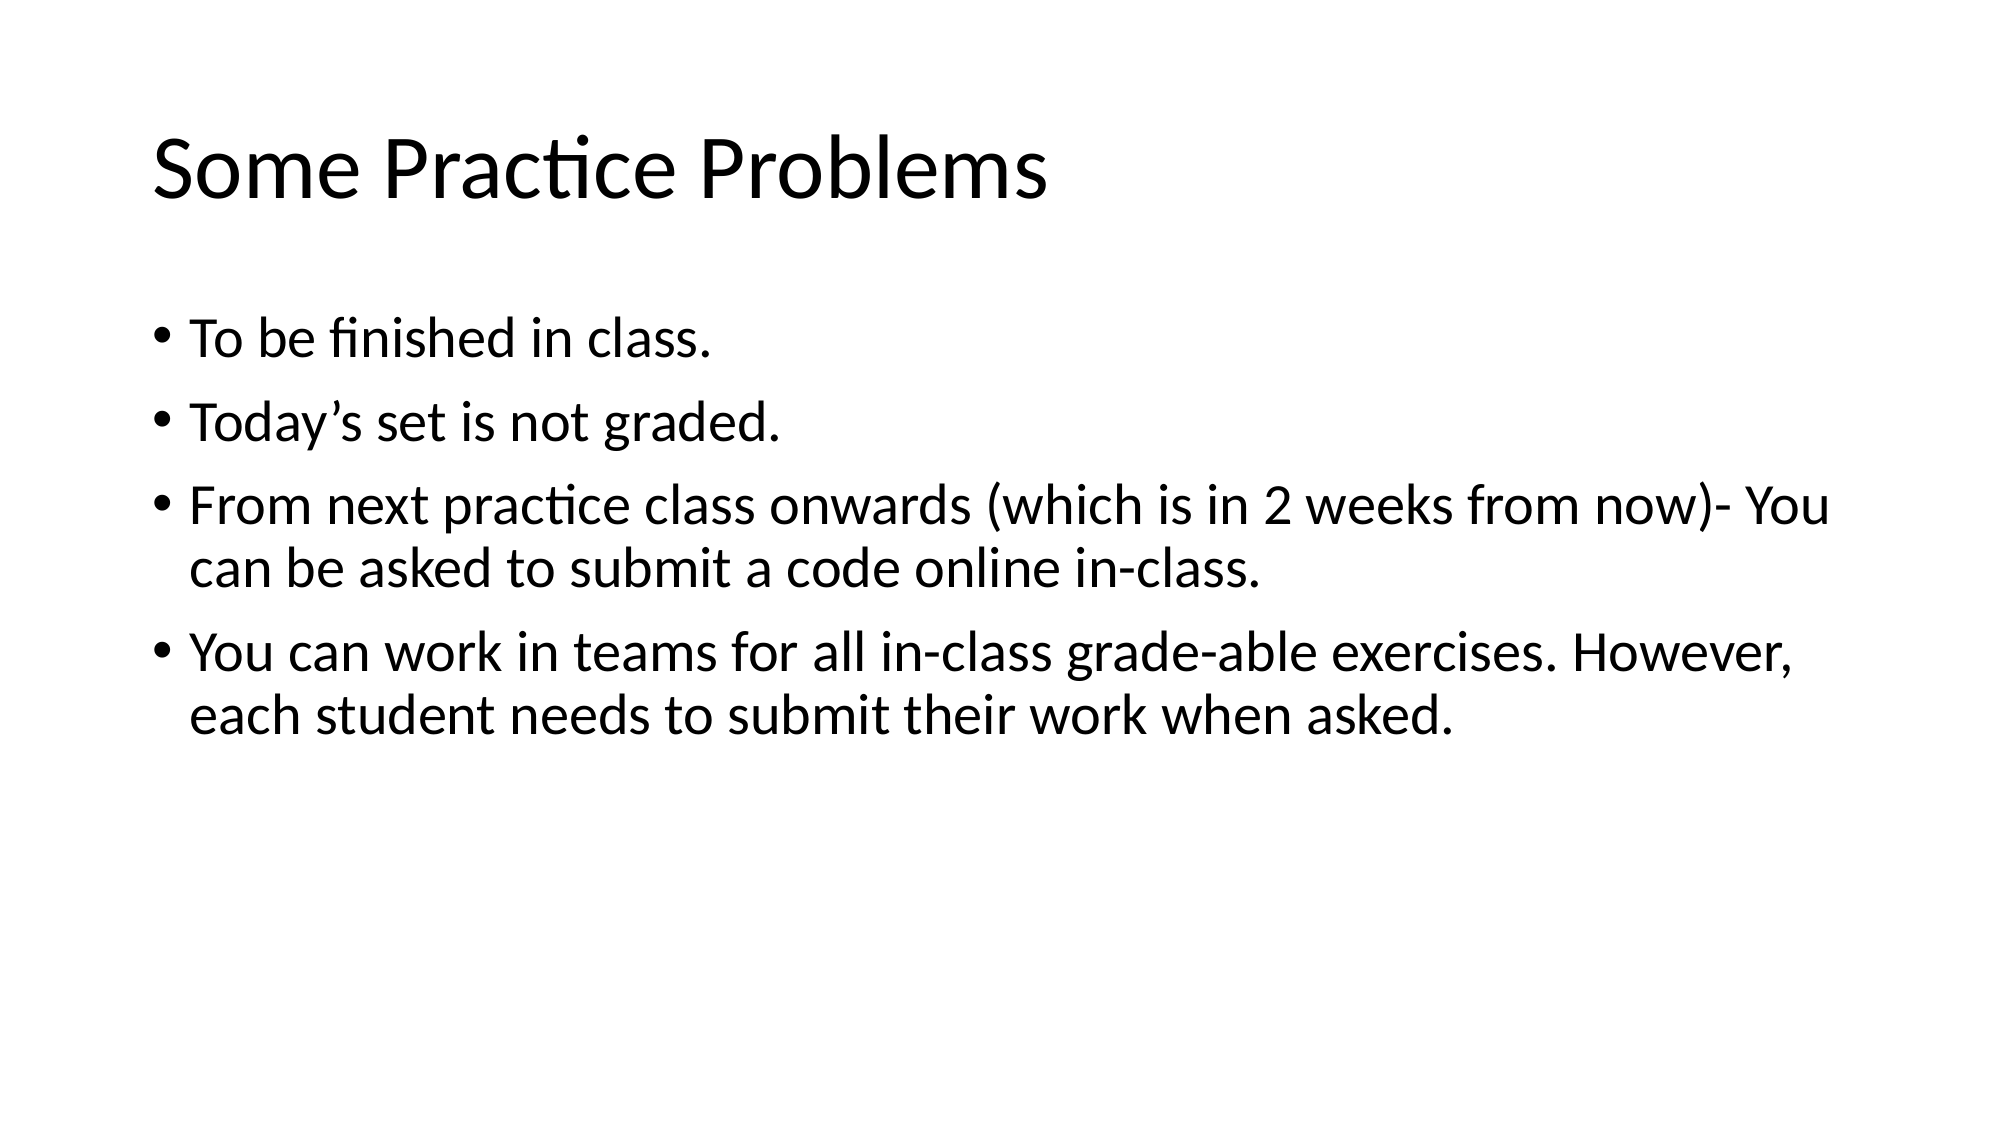

# Some Practice Problems
To be finished in class.
Today’s set is not graded.
From next practice class onwards (which is in 2 weeks from now)- You can be asked to submit a code online in-class.
You can work in teams for all in-class grade-able exercises. However, each student needs to submit their work when asked.